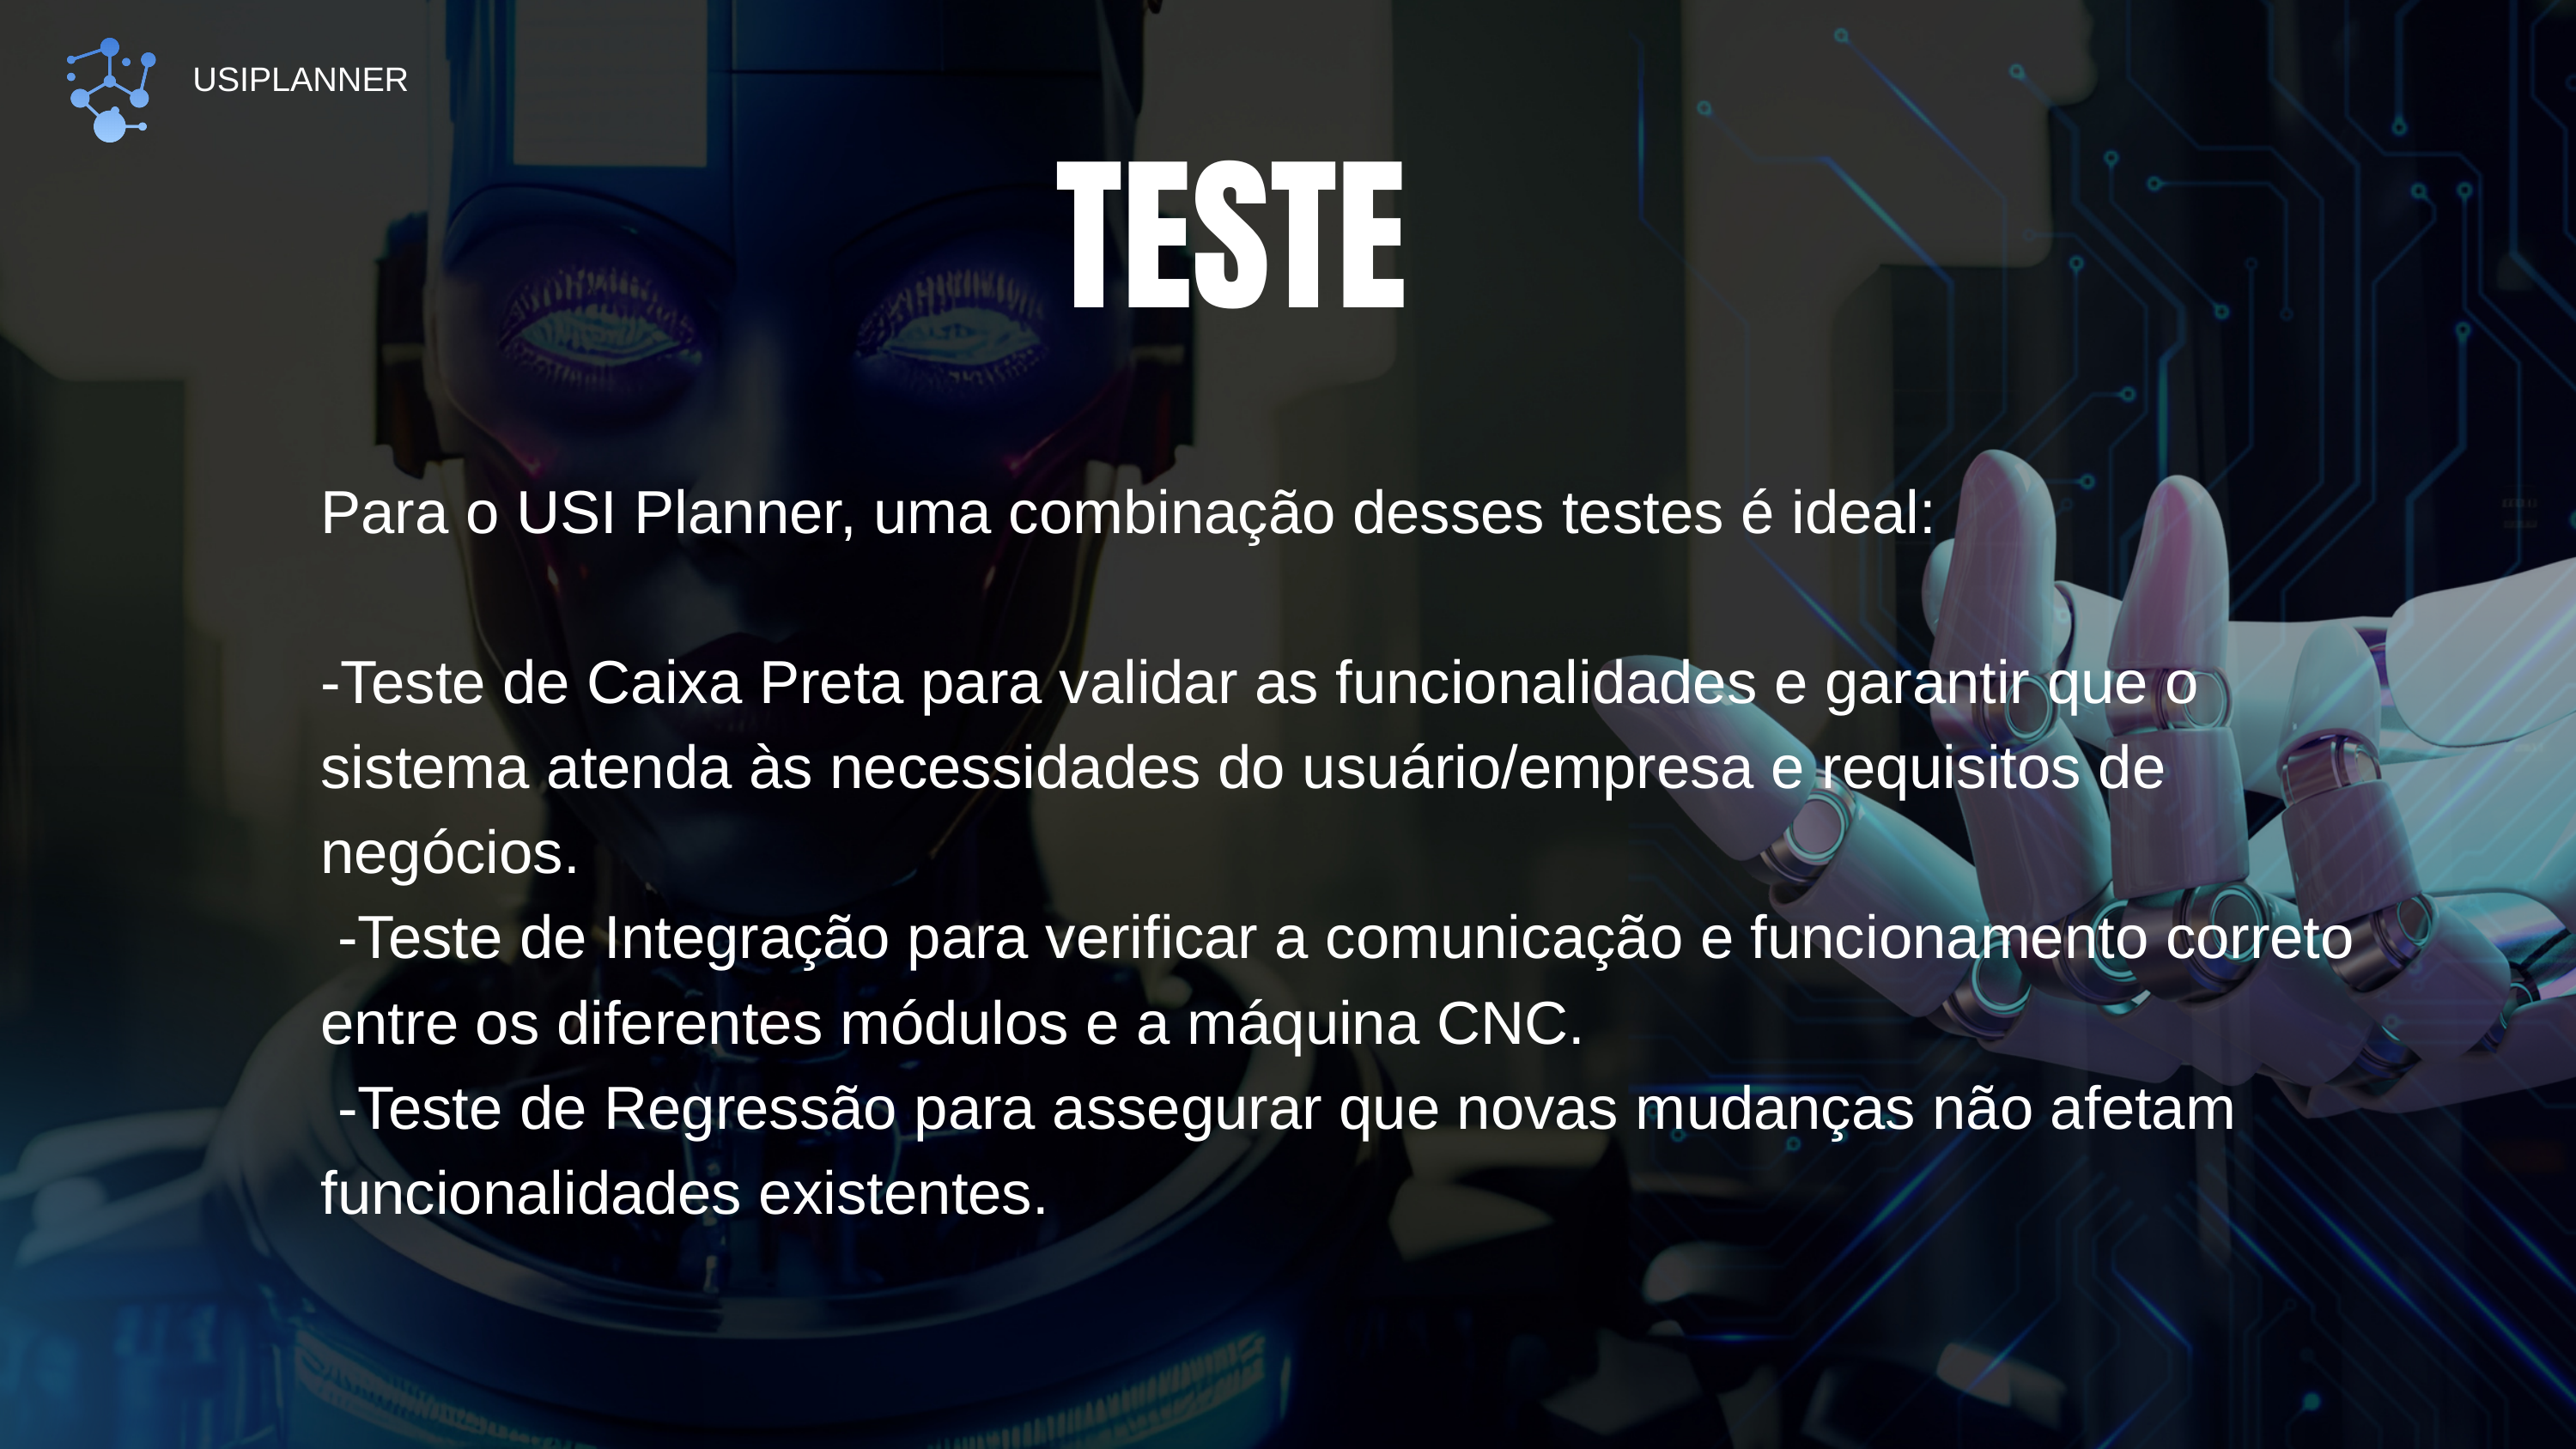

USIPLANNER
TESTE

Para o USI Planner, uma combinação desses testes é ideal:

-Teste de Caixa Preta para validar as funcionalidades e garantir que o sistema atenda às necessidades do usuário/empresa e requisitos de negócios.
 -Teste de Integração para verificar a comunicação e funcionamento correto entre os diferentes módulos e a máquina CNC.
 -Teste de Regressão para assegurar que novas mudanças não afetam funcionalidades existentes.